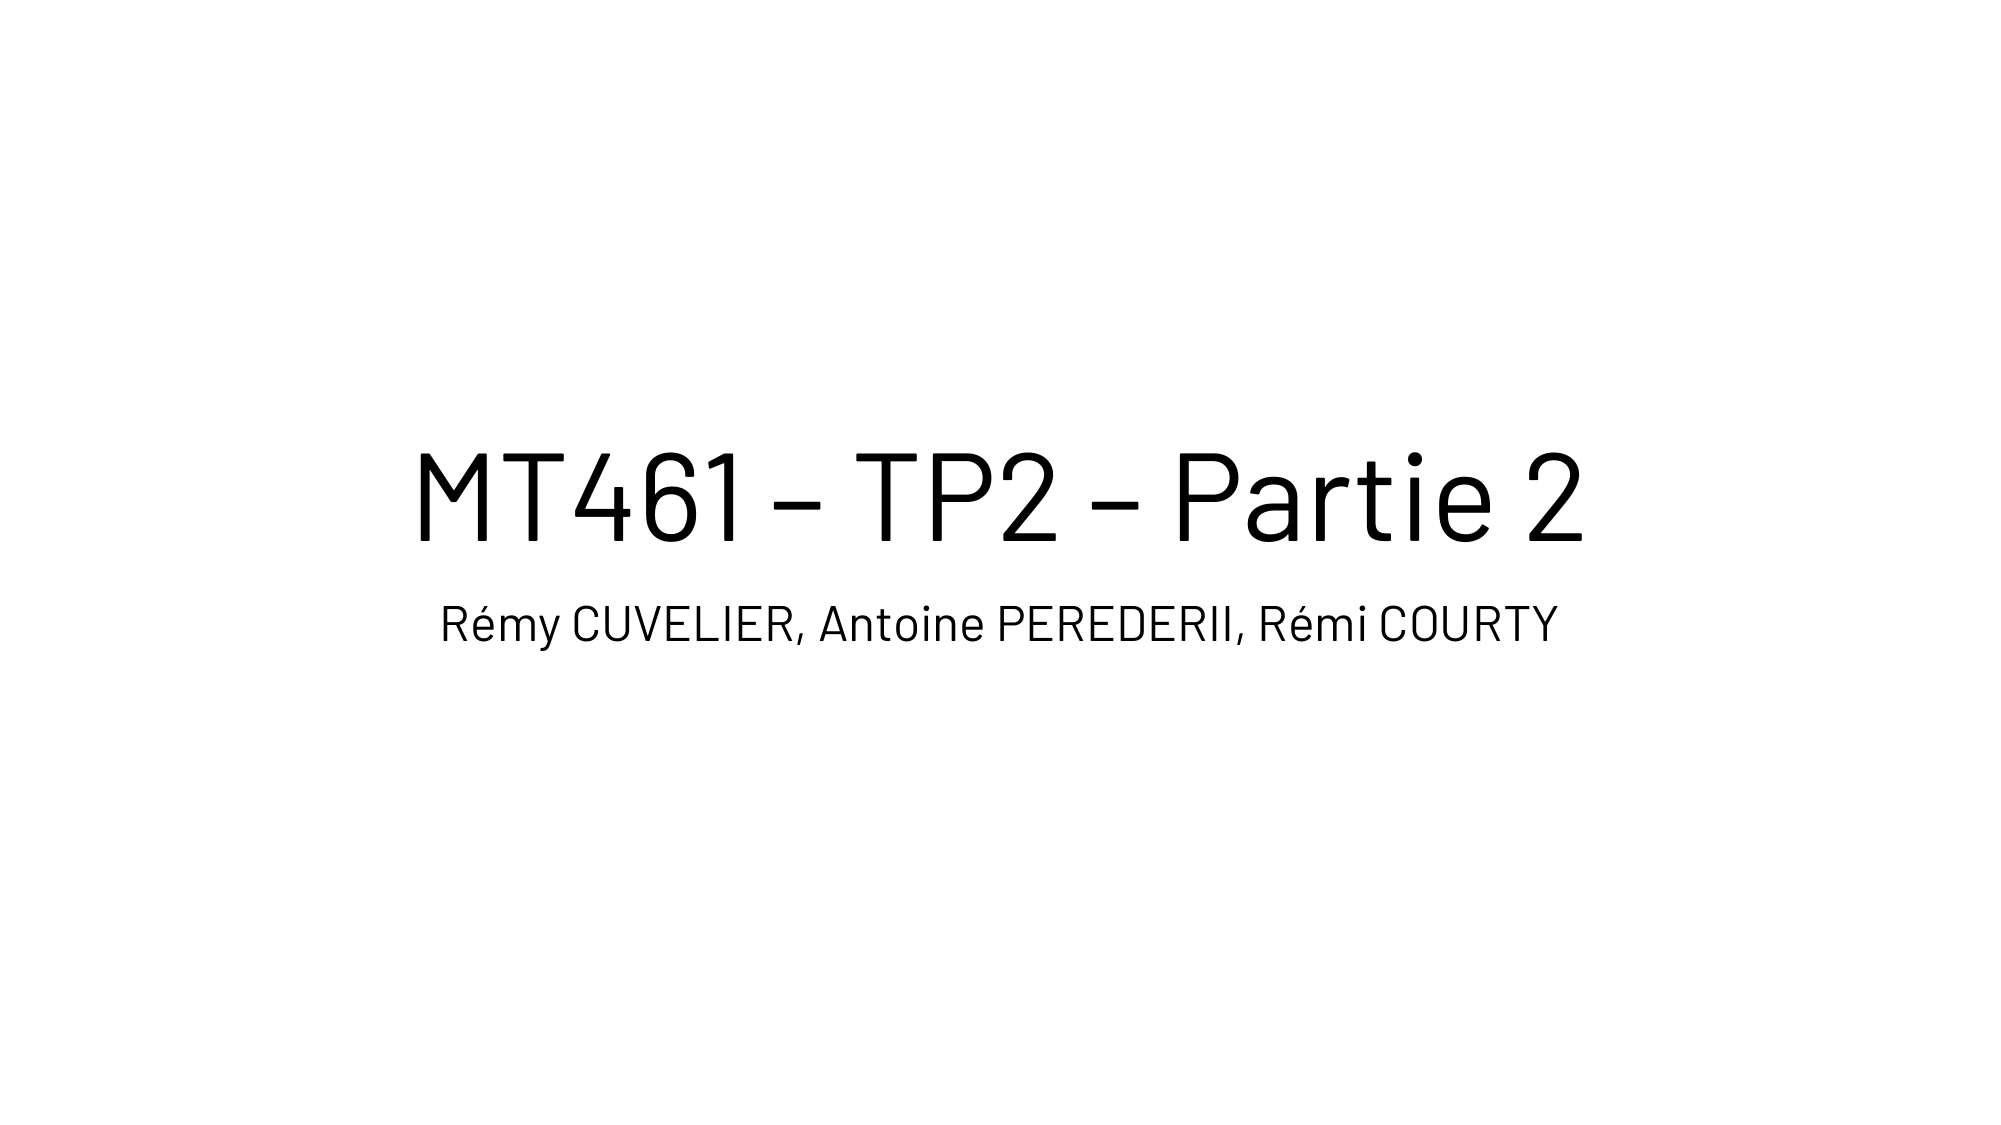

# MT461 – TP2 – Partie 2
Rémy CUVELIER, Antoine PEREDERII, Rémi COURTY